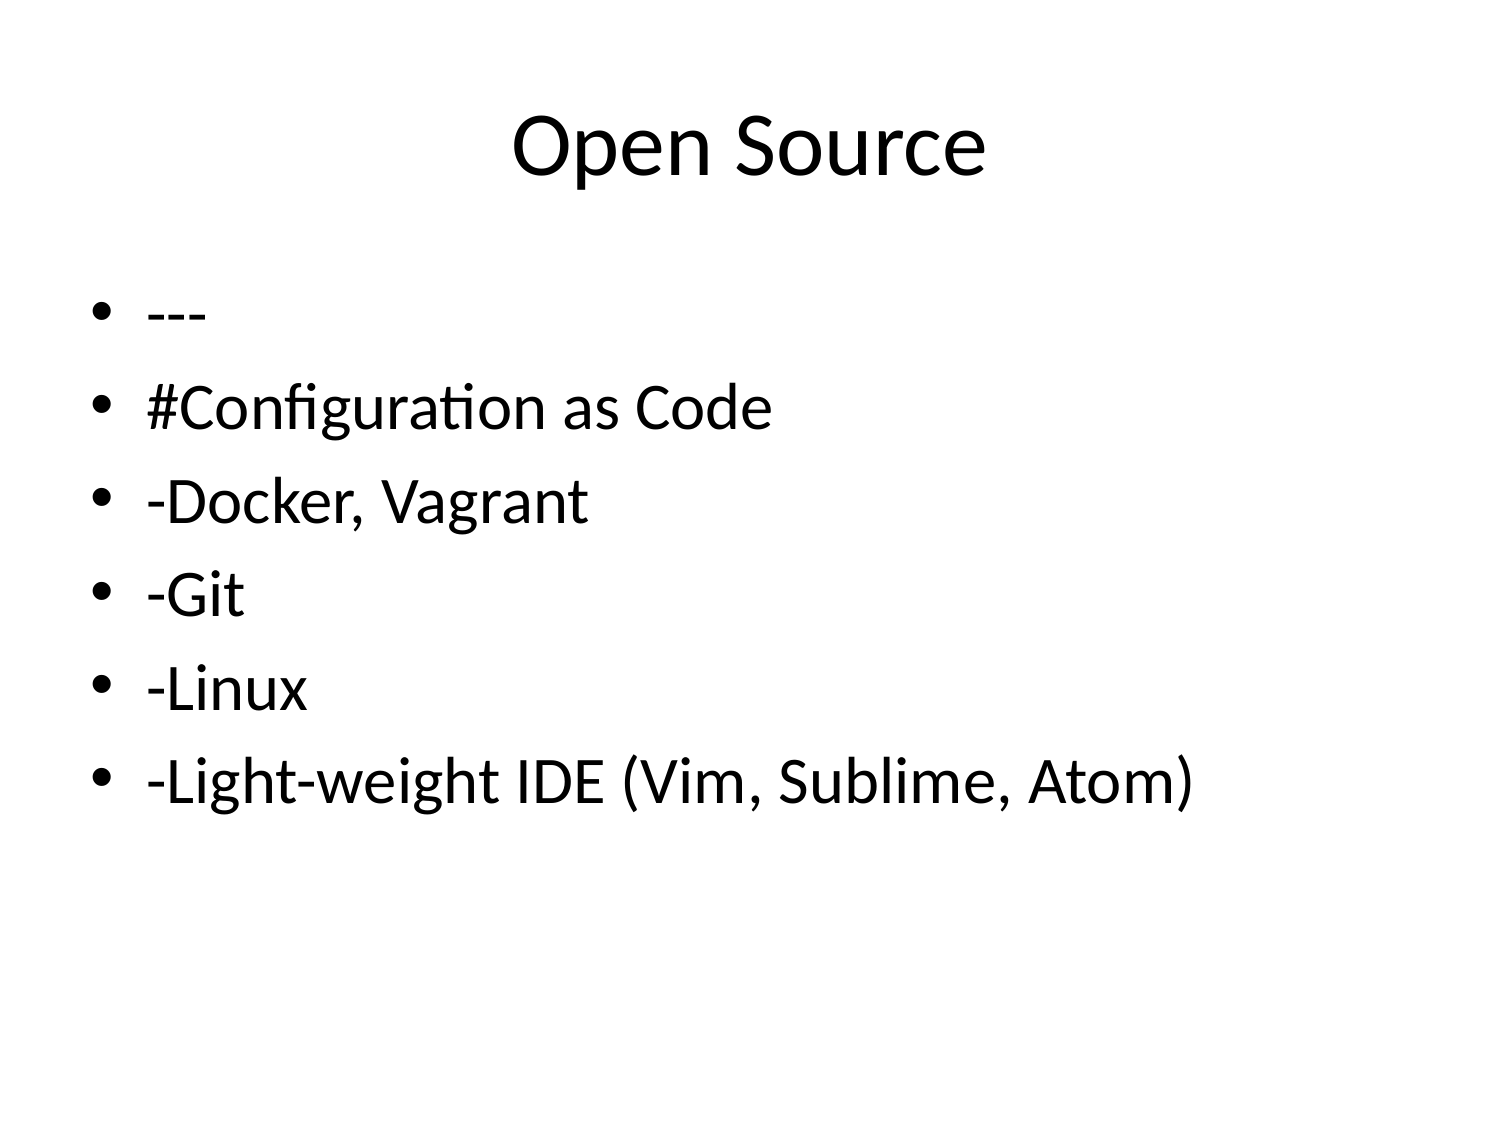

# Open Source
---
#Configuration as Code
-Docker, Vagrant
-Git
-Linux
-Light-weight IDE (Vim, Sublime, Atom)